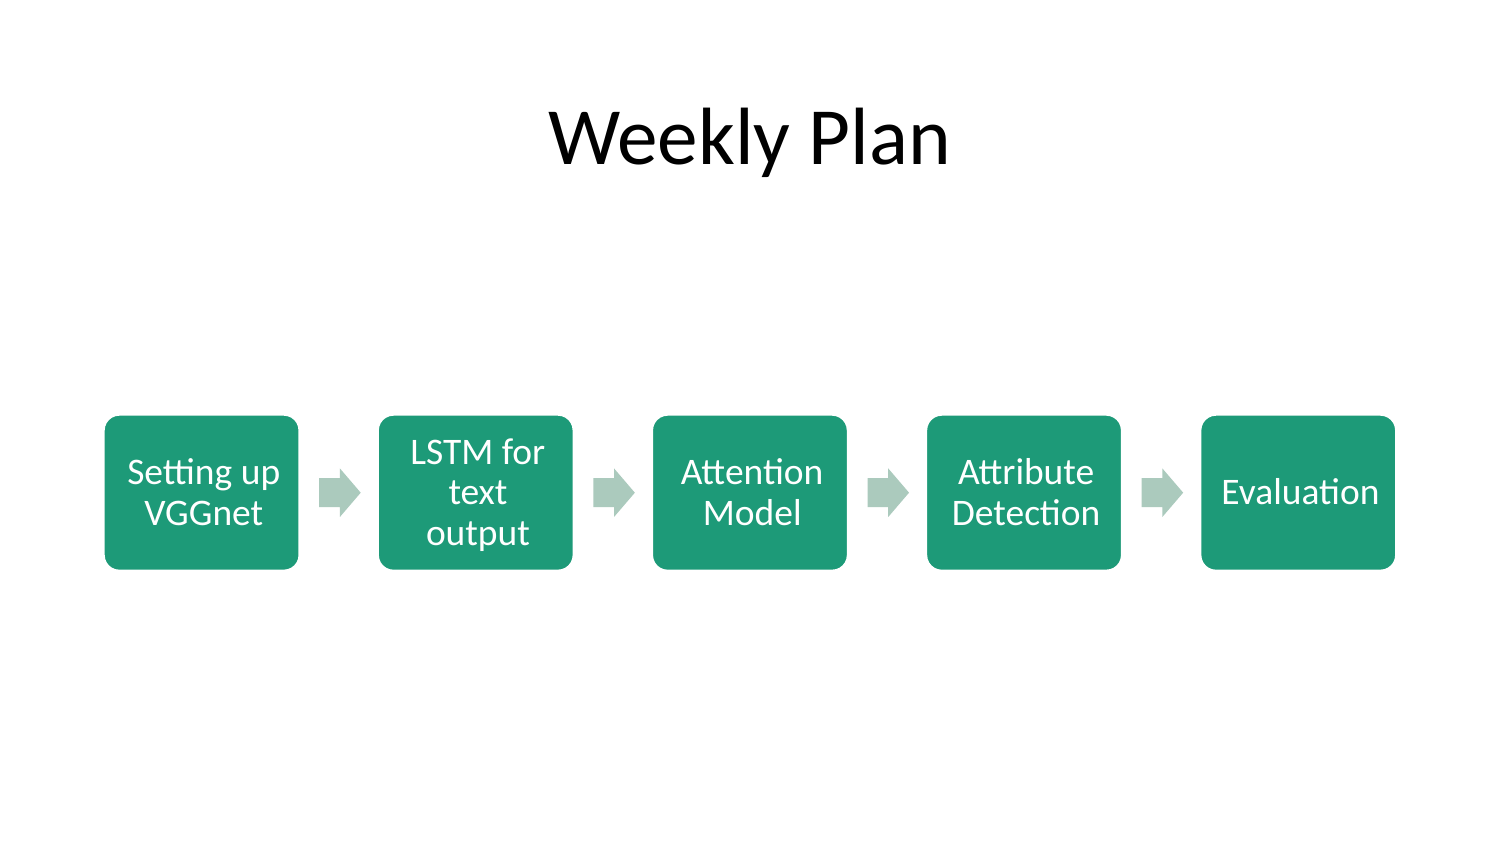

# Weekly Plan
Setting up VGGnet

LSTM for text output

Attention Model

Attribute Detection

Evaluation